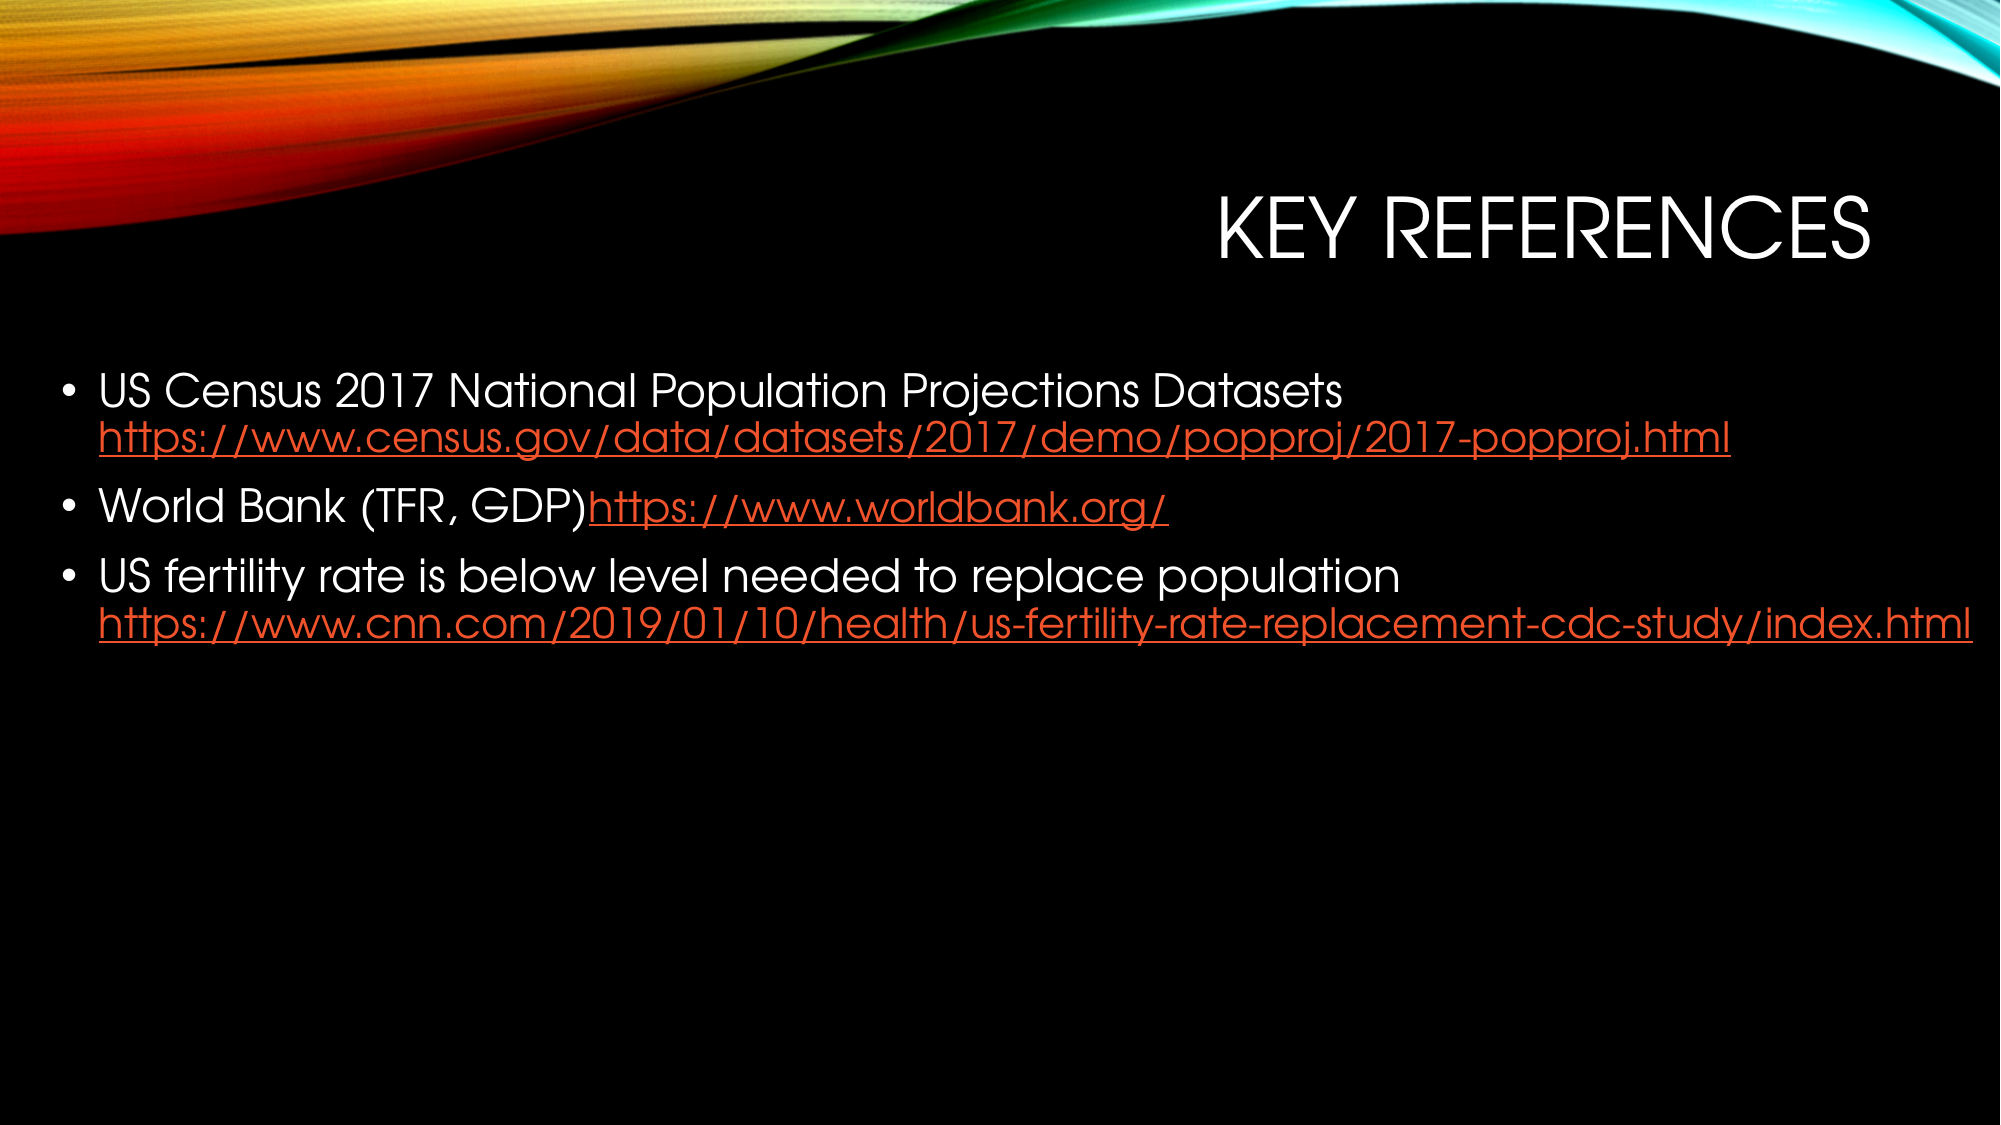

# KEY References
US Census 2017 National Population Projections Datasets
https://www.census.gov/data/datasets/2017/demo/popproj/2017-popproj.html
World Bank (TFR, GDP)
https://www.worldbank.org/
US fertility rate is below level needed to replace population
https://www.cnn.com/2019/01/10/health/us-fertility-rate-replacement-cdc-study/index.html